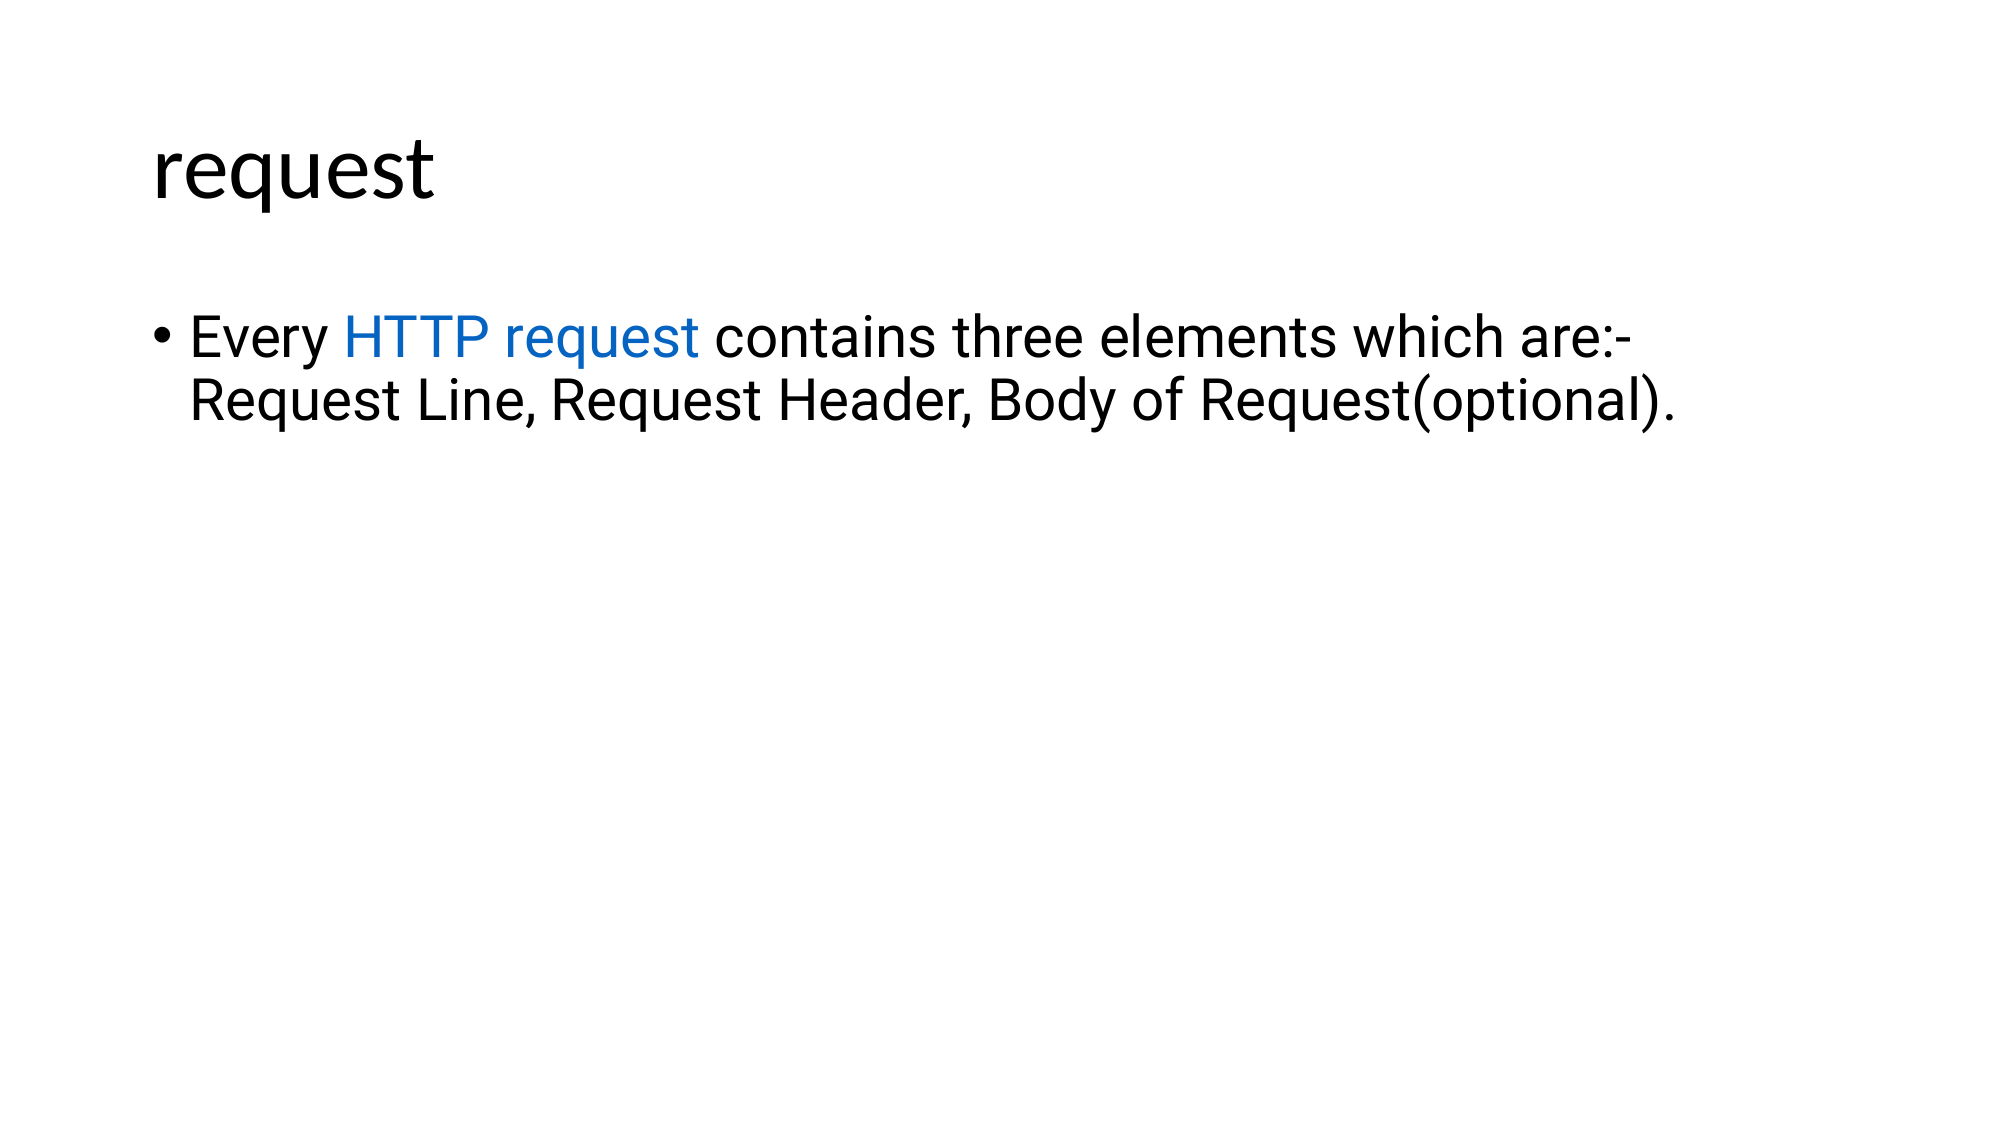

# request
Every HTTP request contains three elements which are:- Request Line, Request Header, Body of Request(optional).